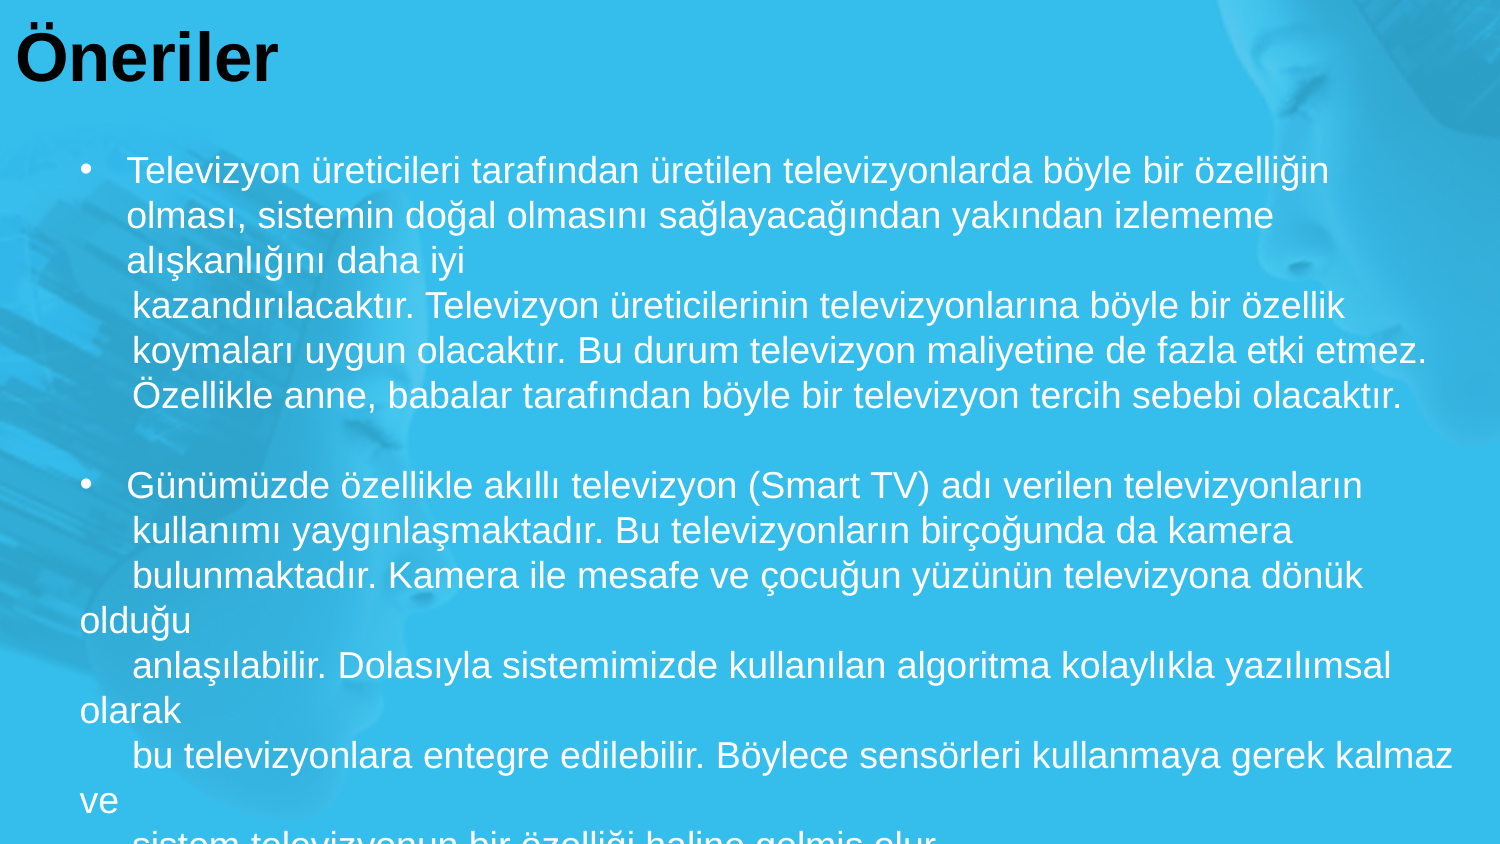

# Öneriler
Televizyon üreticileri tarafından üretilen televizyonlarda böyle bir özelliğin olması, sistemin doğal olmasını sağlayacağından yakından izlememe alışkanlığını daha iyi
     kazandırılacaktır. Televizyon üreticilerinin televizyonlarına böyle bir özellik
     koymaları uygun olacaktır. Bu durum televizyon maliyetine de fazla etki etmez.
     Özellikle anne, babalar tarafından böyle bir televizyon tercih sebebi olacaktır.

Günümüzde özellikle akıllı televizyon (Smart TV) adı verilen televizyonların
     kullanımı yaygınlaşmaktadır. Bu televizyonların birçoğunda da kamera
     bulunmaktadır. Kamera ile mesafe ve çocuğun yüzünün televizyona dönük olduğu
     anlaşılabilir. Dolasıyla sistemimizde kullanılan algoritma kolaylıkla yazılımsal olarak
     bu televizyonlara entegre edilebilir. Böylece sensörleri kullanmaya gerek kalmaz ve
     sistem televizyonun bir özelliği haline gelmiş olur.